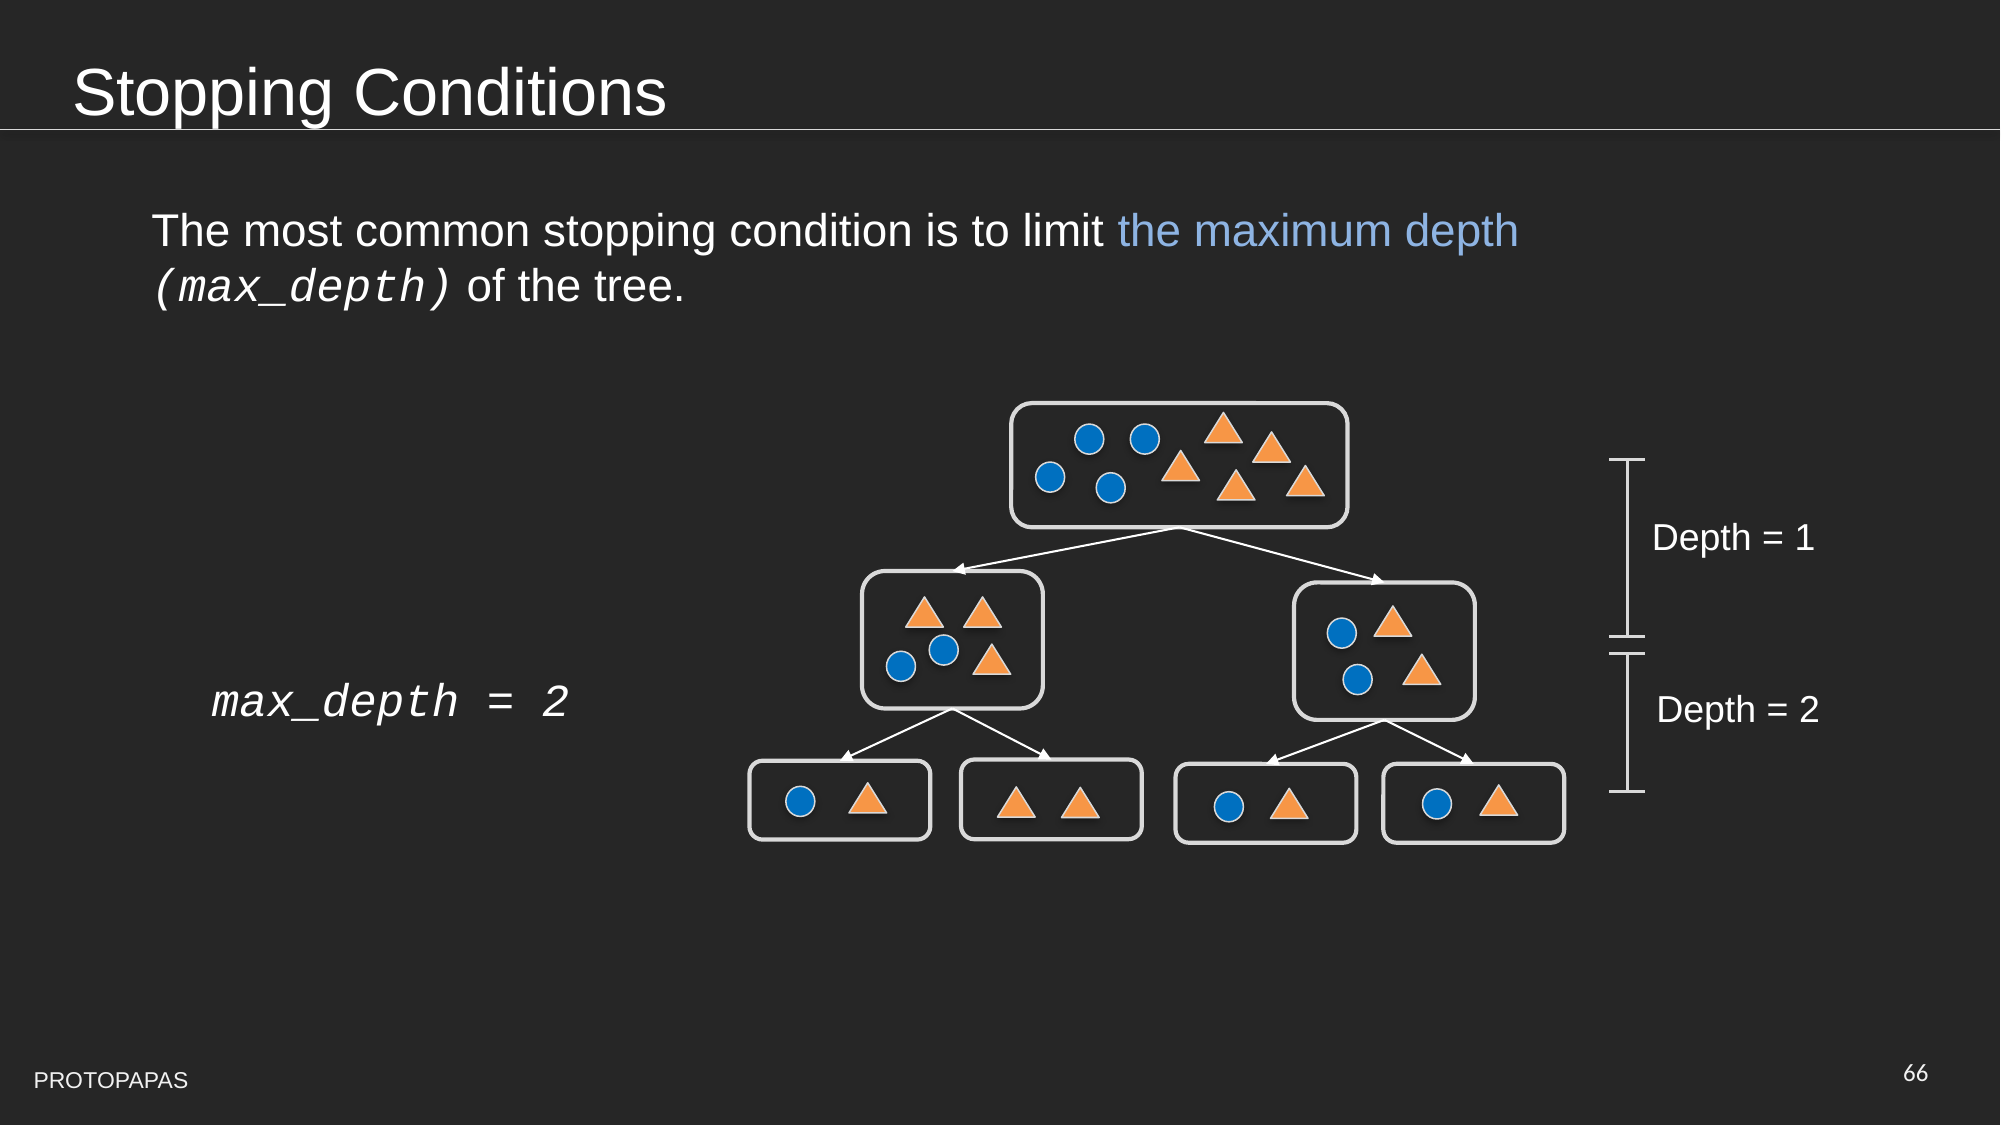

# Stopping Conditions
The most common stopping condition is to limit the maximum depth
(max_depth) of the tree.

Depth = 1

max_depth = 2
Depth = 2